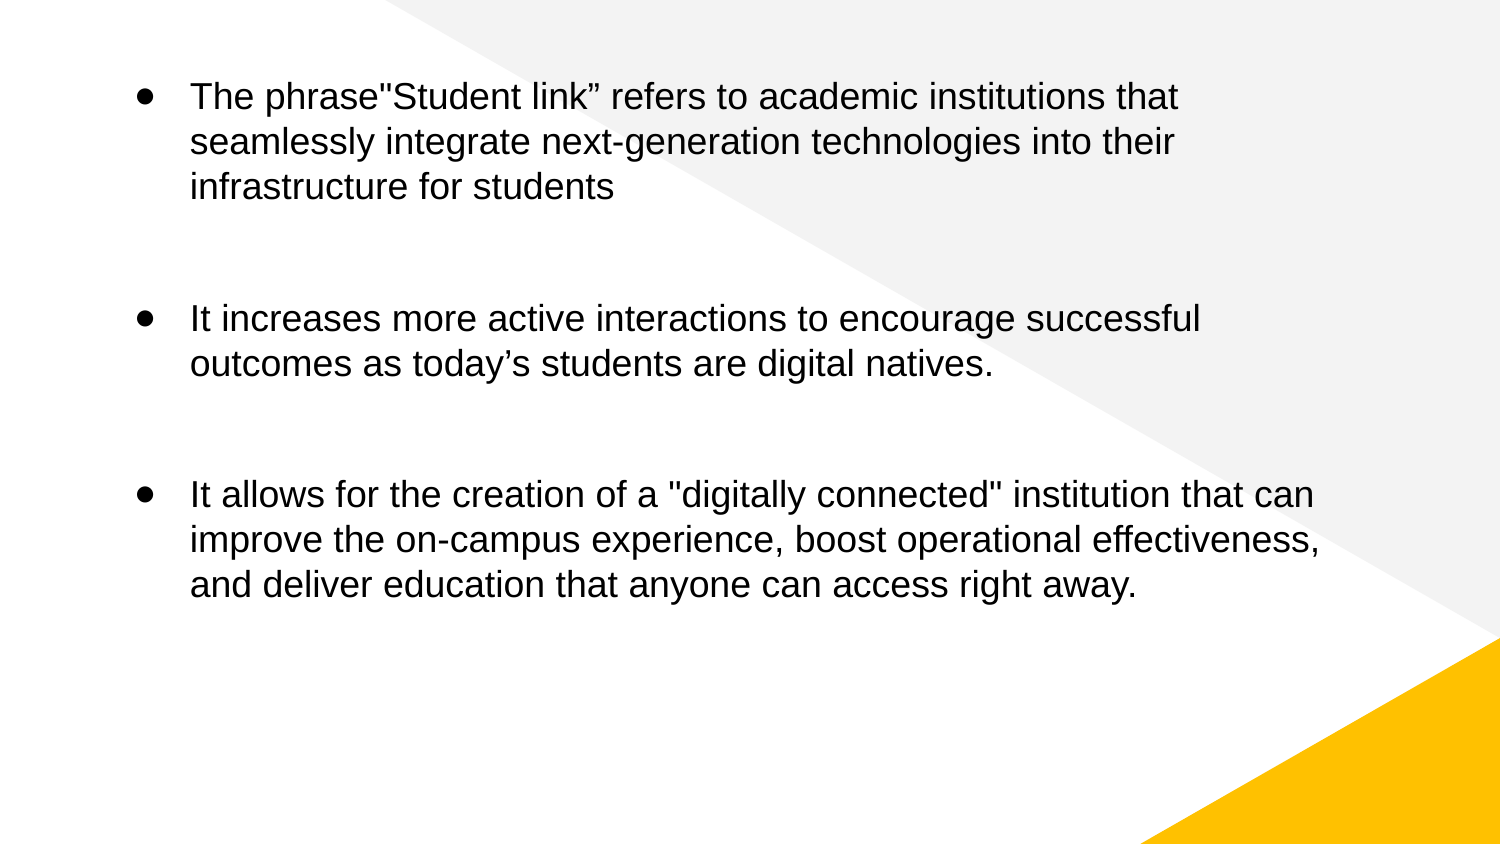

The phrase"Student link” refers to academic institutions that seamlessly integrate next-generation technologies into their infrastructure for students

It increases more active interactions to encourage successful outcomes as today’s students are digital natives.

It allows for the creation of a "digitally connected" institution that can improve the on-campus experience, boost operational effectiveness, and deliver education that anyone can access right away.